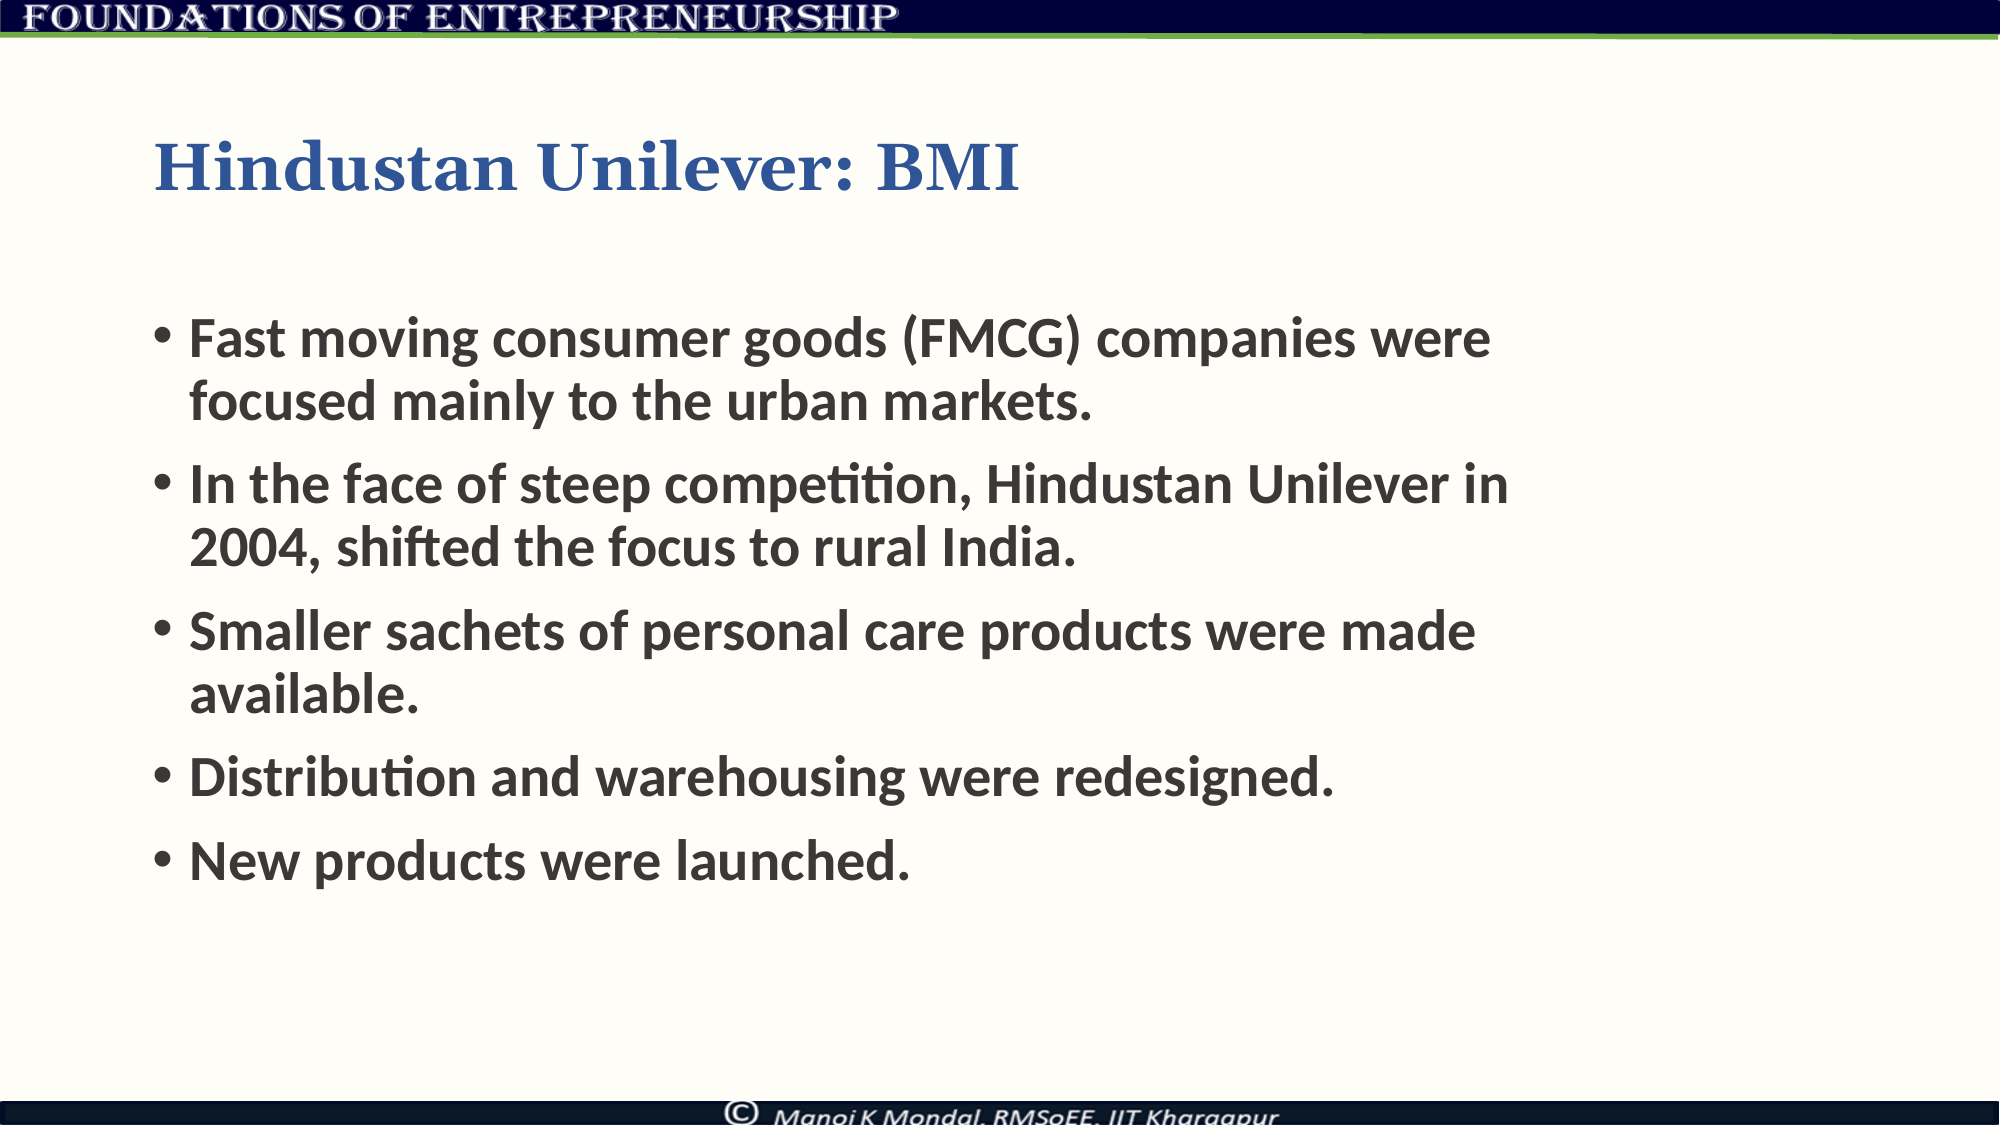

# Hindustan Unilever: BMI
Fast moving consumer goods (FMCG) companies were focused mainly to the urban markets.
In the face of steep competition, Hindustan Unilever in 2004, shifted the focus to rural India.
Smaller sachets of personal care products were made available.
Distribution and warehousing were redesigned.
New products were launched.